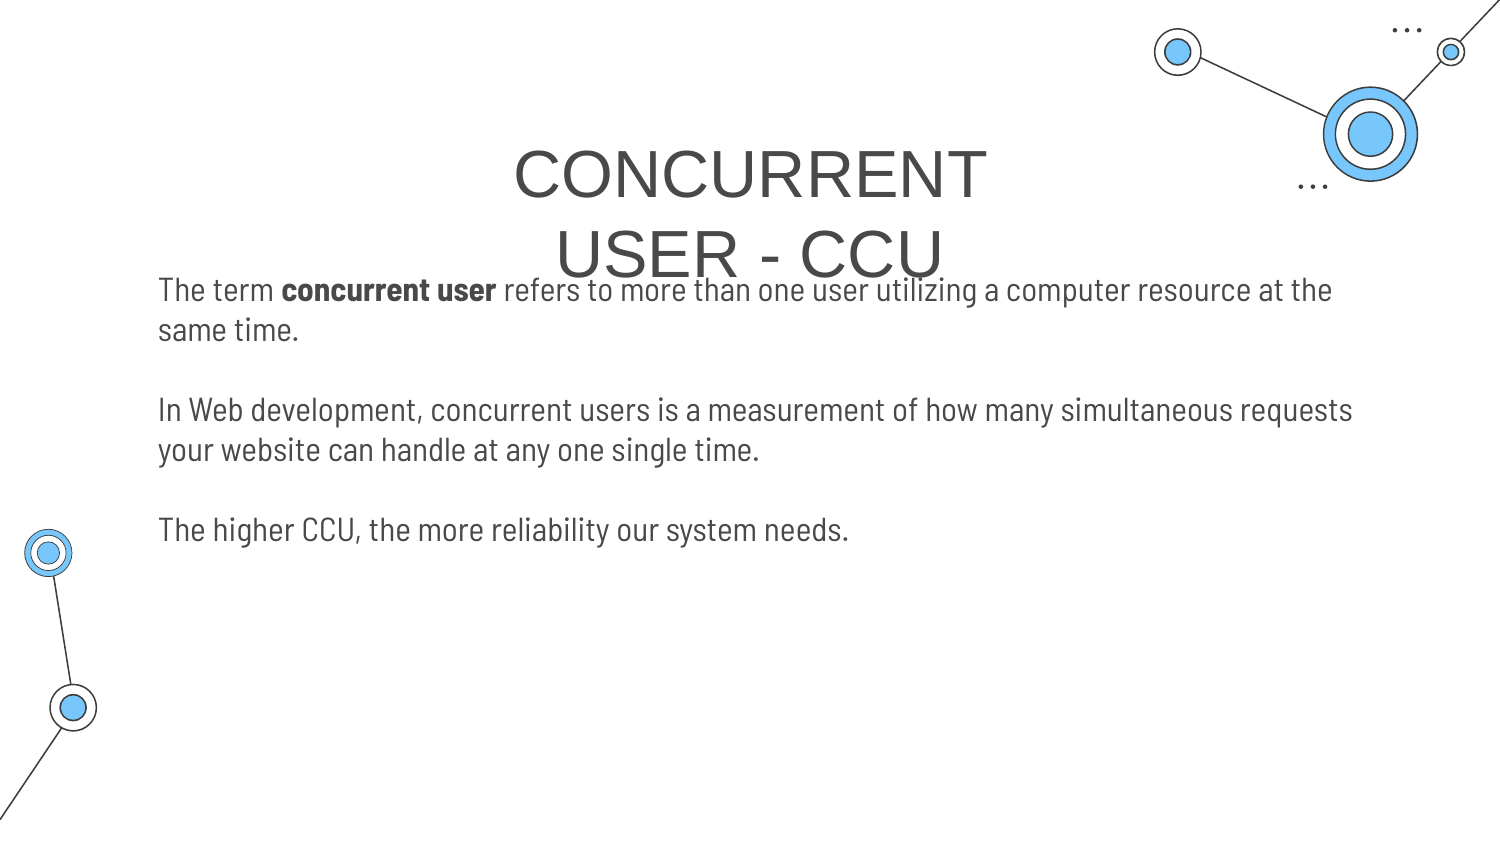

# CONCURRENT USER - CCU
The term concurrent user refers to more than one user utilizing a computer resource at the same time.

In Web development, concurrent users is a measurement of how many simultaneous requests your website can handle at any one single time.

The higher CCU, the more reliability our system needs.